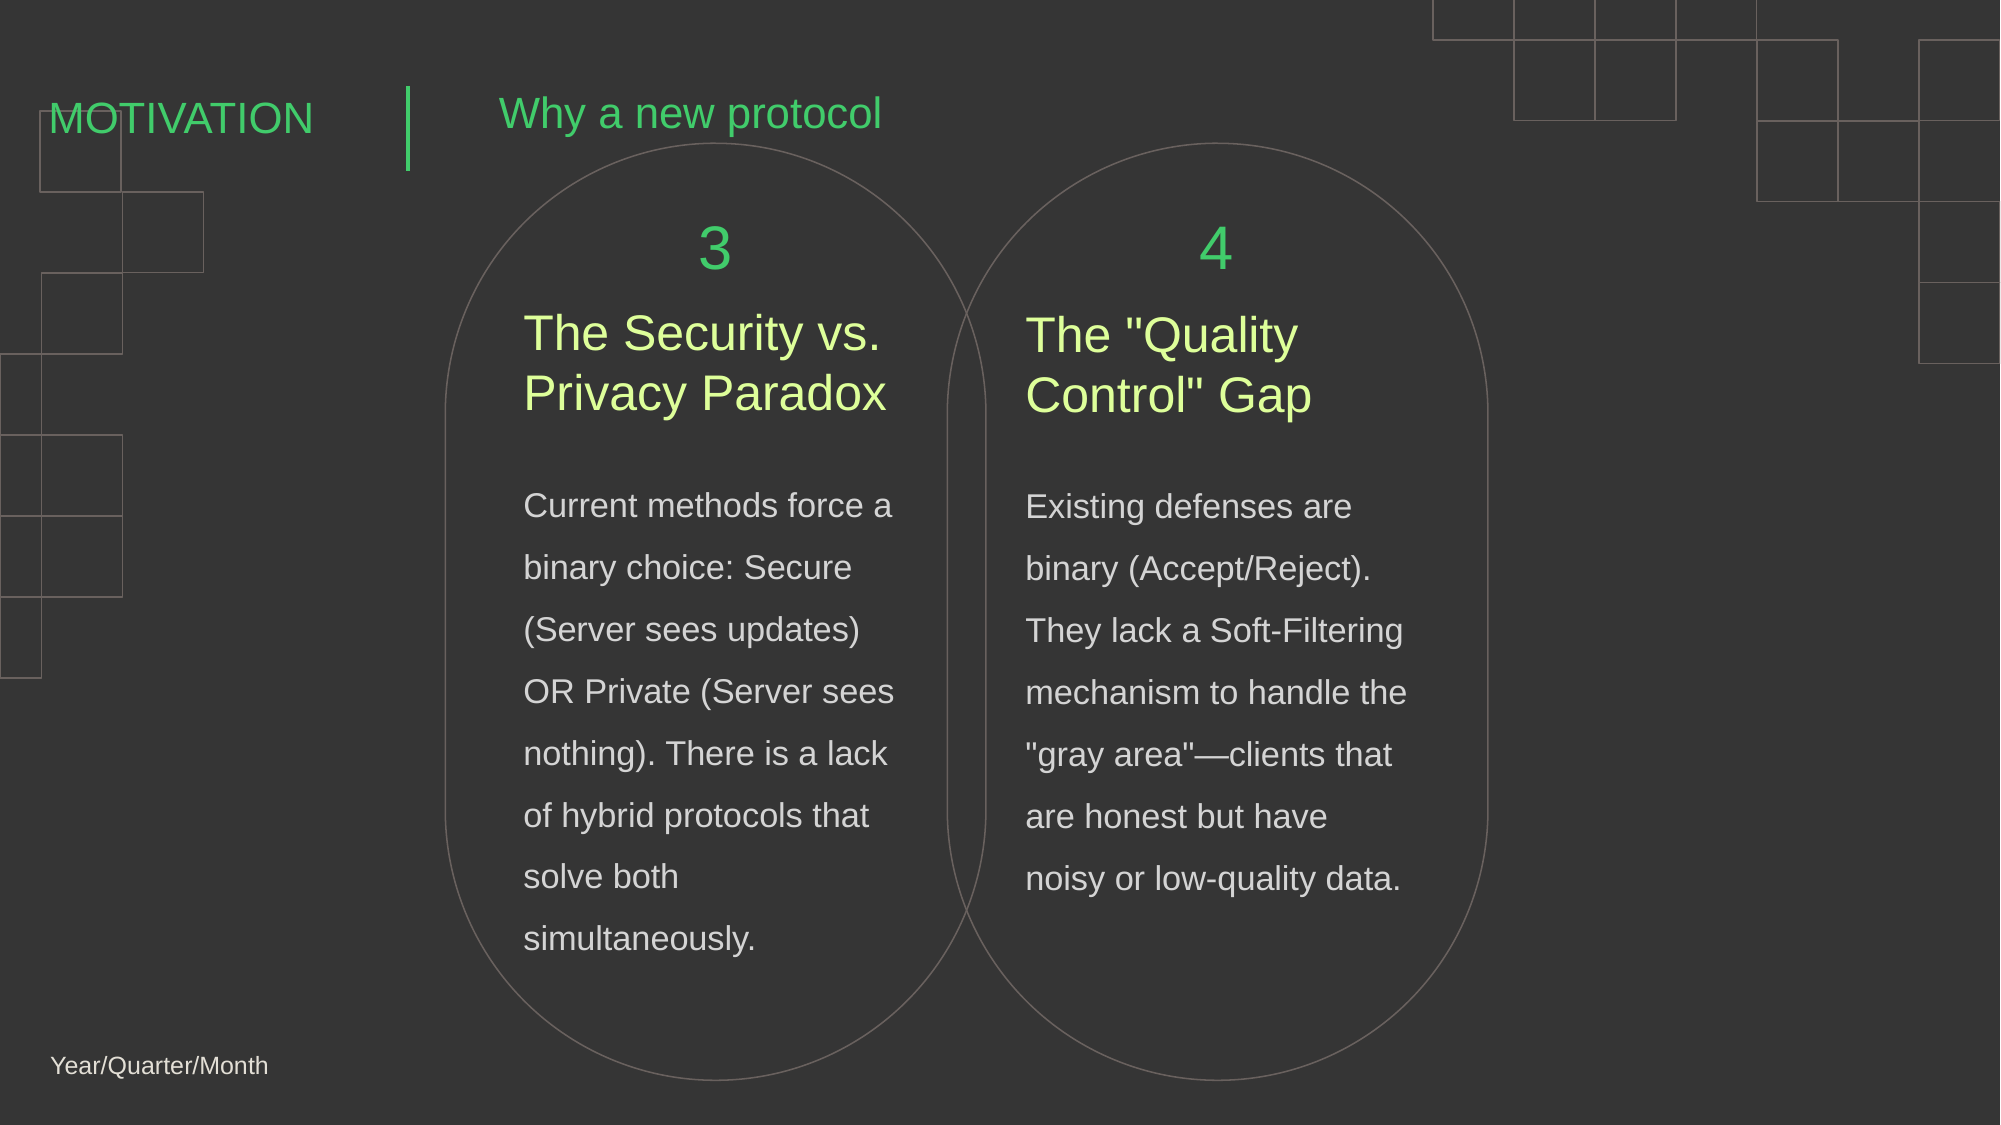

Why a new protocol
# MOTIVATION

3
4
The Security vs. Privacy Paradox

The "Quality Control" Gap

4
Current methods force a binary choice: Secure (Server sees updates) OR Private (Server sees nothing). There is a lack of hybrid protocols that solve both simultaneously.

Existing defenses are binary (Accept/Reject). They lack a Soft-Filtering mechanism to handle the "gray area"—clients that are honest but have noisy or low-quality data.
Year/Quarter/Month